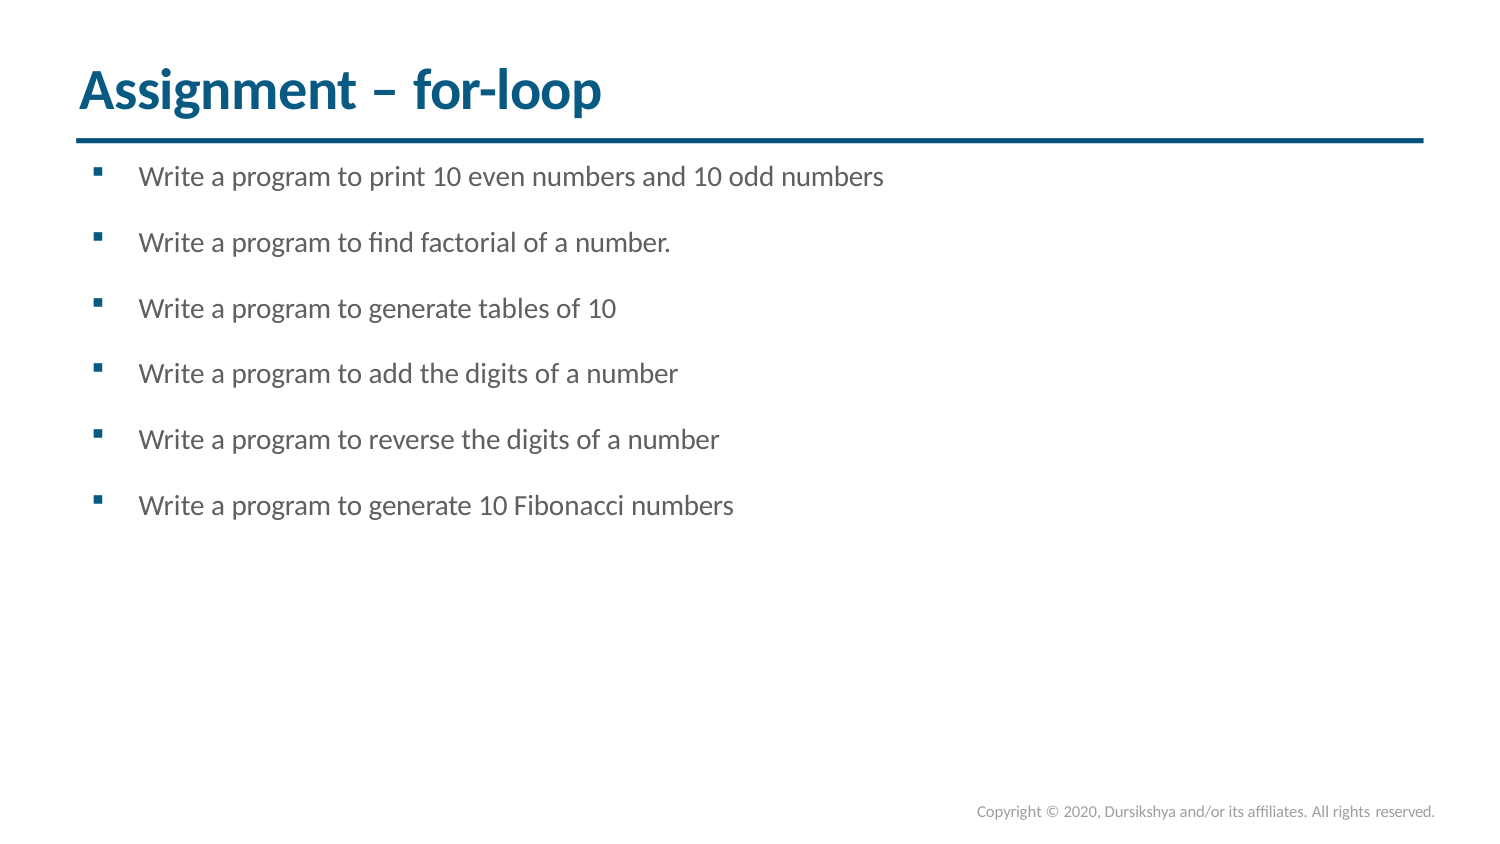

# Assignment – for-loop

Write a program to print 10 even numbers and 10 odd numbers

Write a program to find factorial of a number.

Write a program to generate tables of 10

Write a program to add the digits of a number

Write a program to reverse the digits of a number

Write a program to generate 10 Fibonacci numbers
Copyright © 2020, Dursikshya and/or its affiliates. All rights reserved.